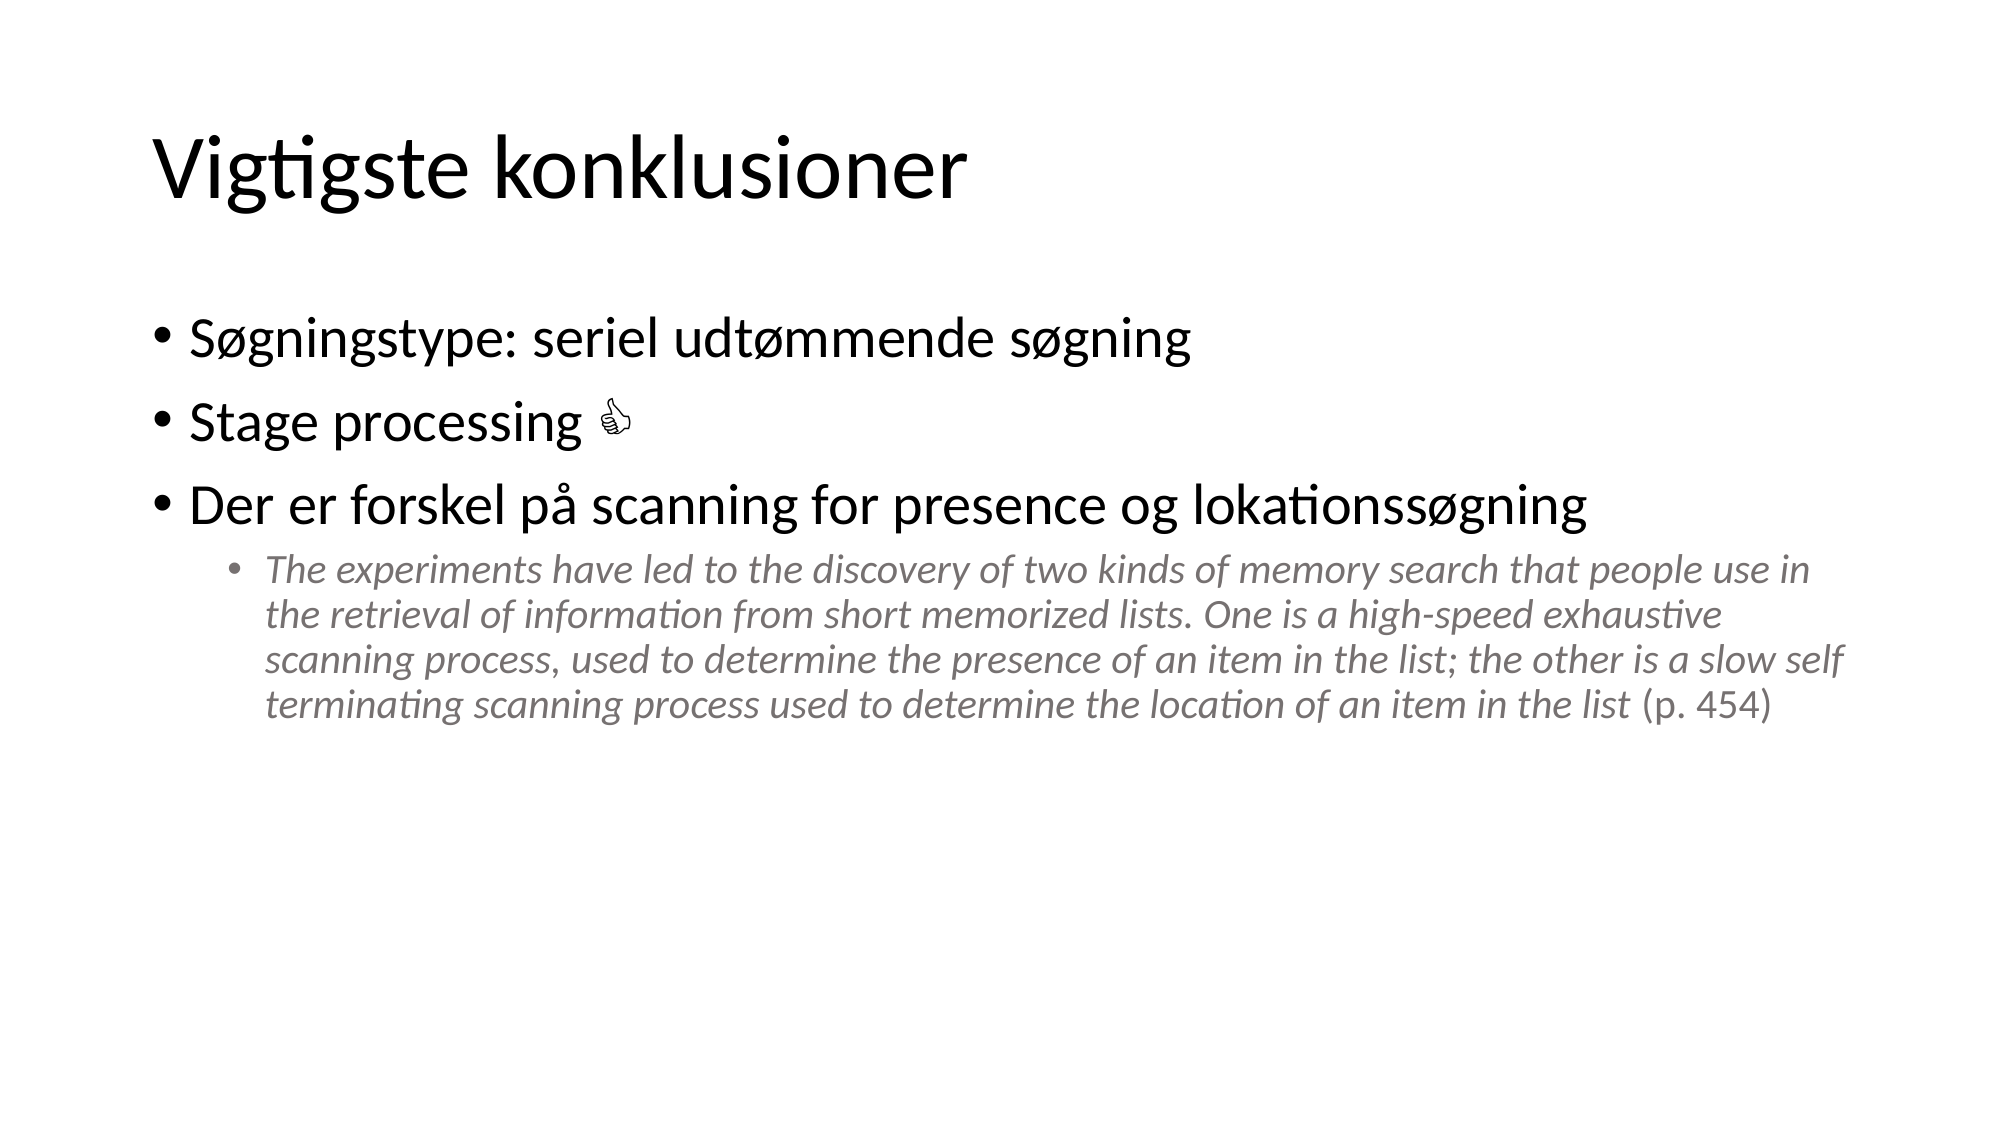

# Vigtigste konklusioner
Søgningstype: seriel udtømmende søgning
Stage processing 👍
Der er forskel på scanning for presence og lokationssøgning
The experiments have led to the discovery of two kinds of memory search that people use in the retrieval of information from short memorized lists. One is a high-speed exhaustive scanning process, used to determine the presence of an item in the list; the other is a slow self terminating scanning process used to determine the location of an item in the list (p. 454)